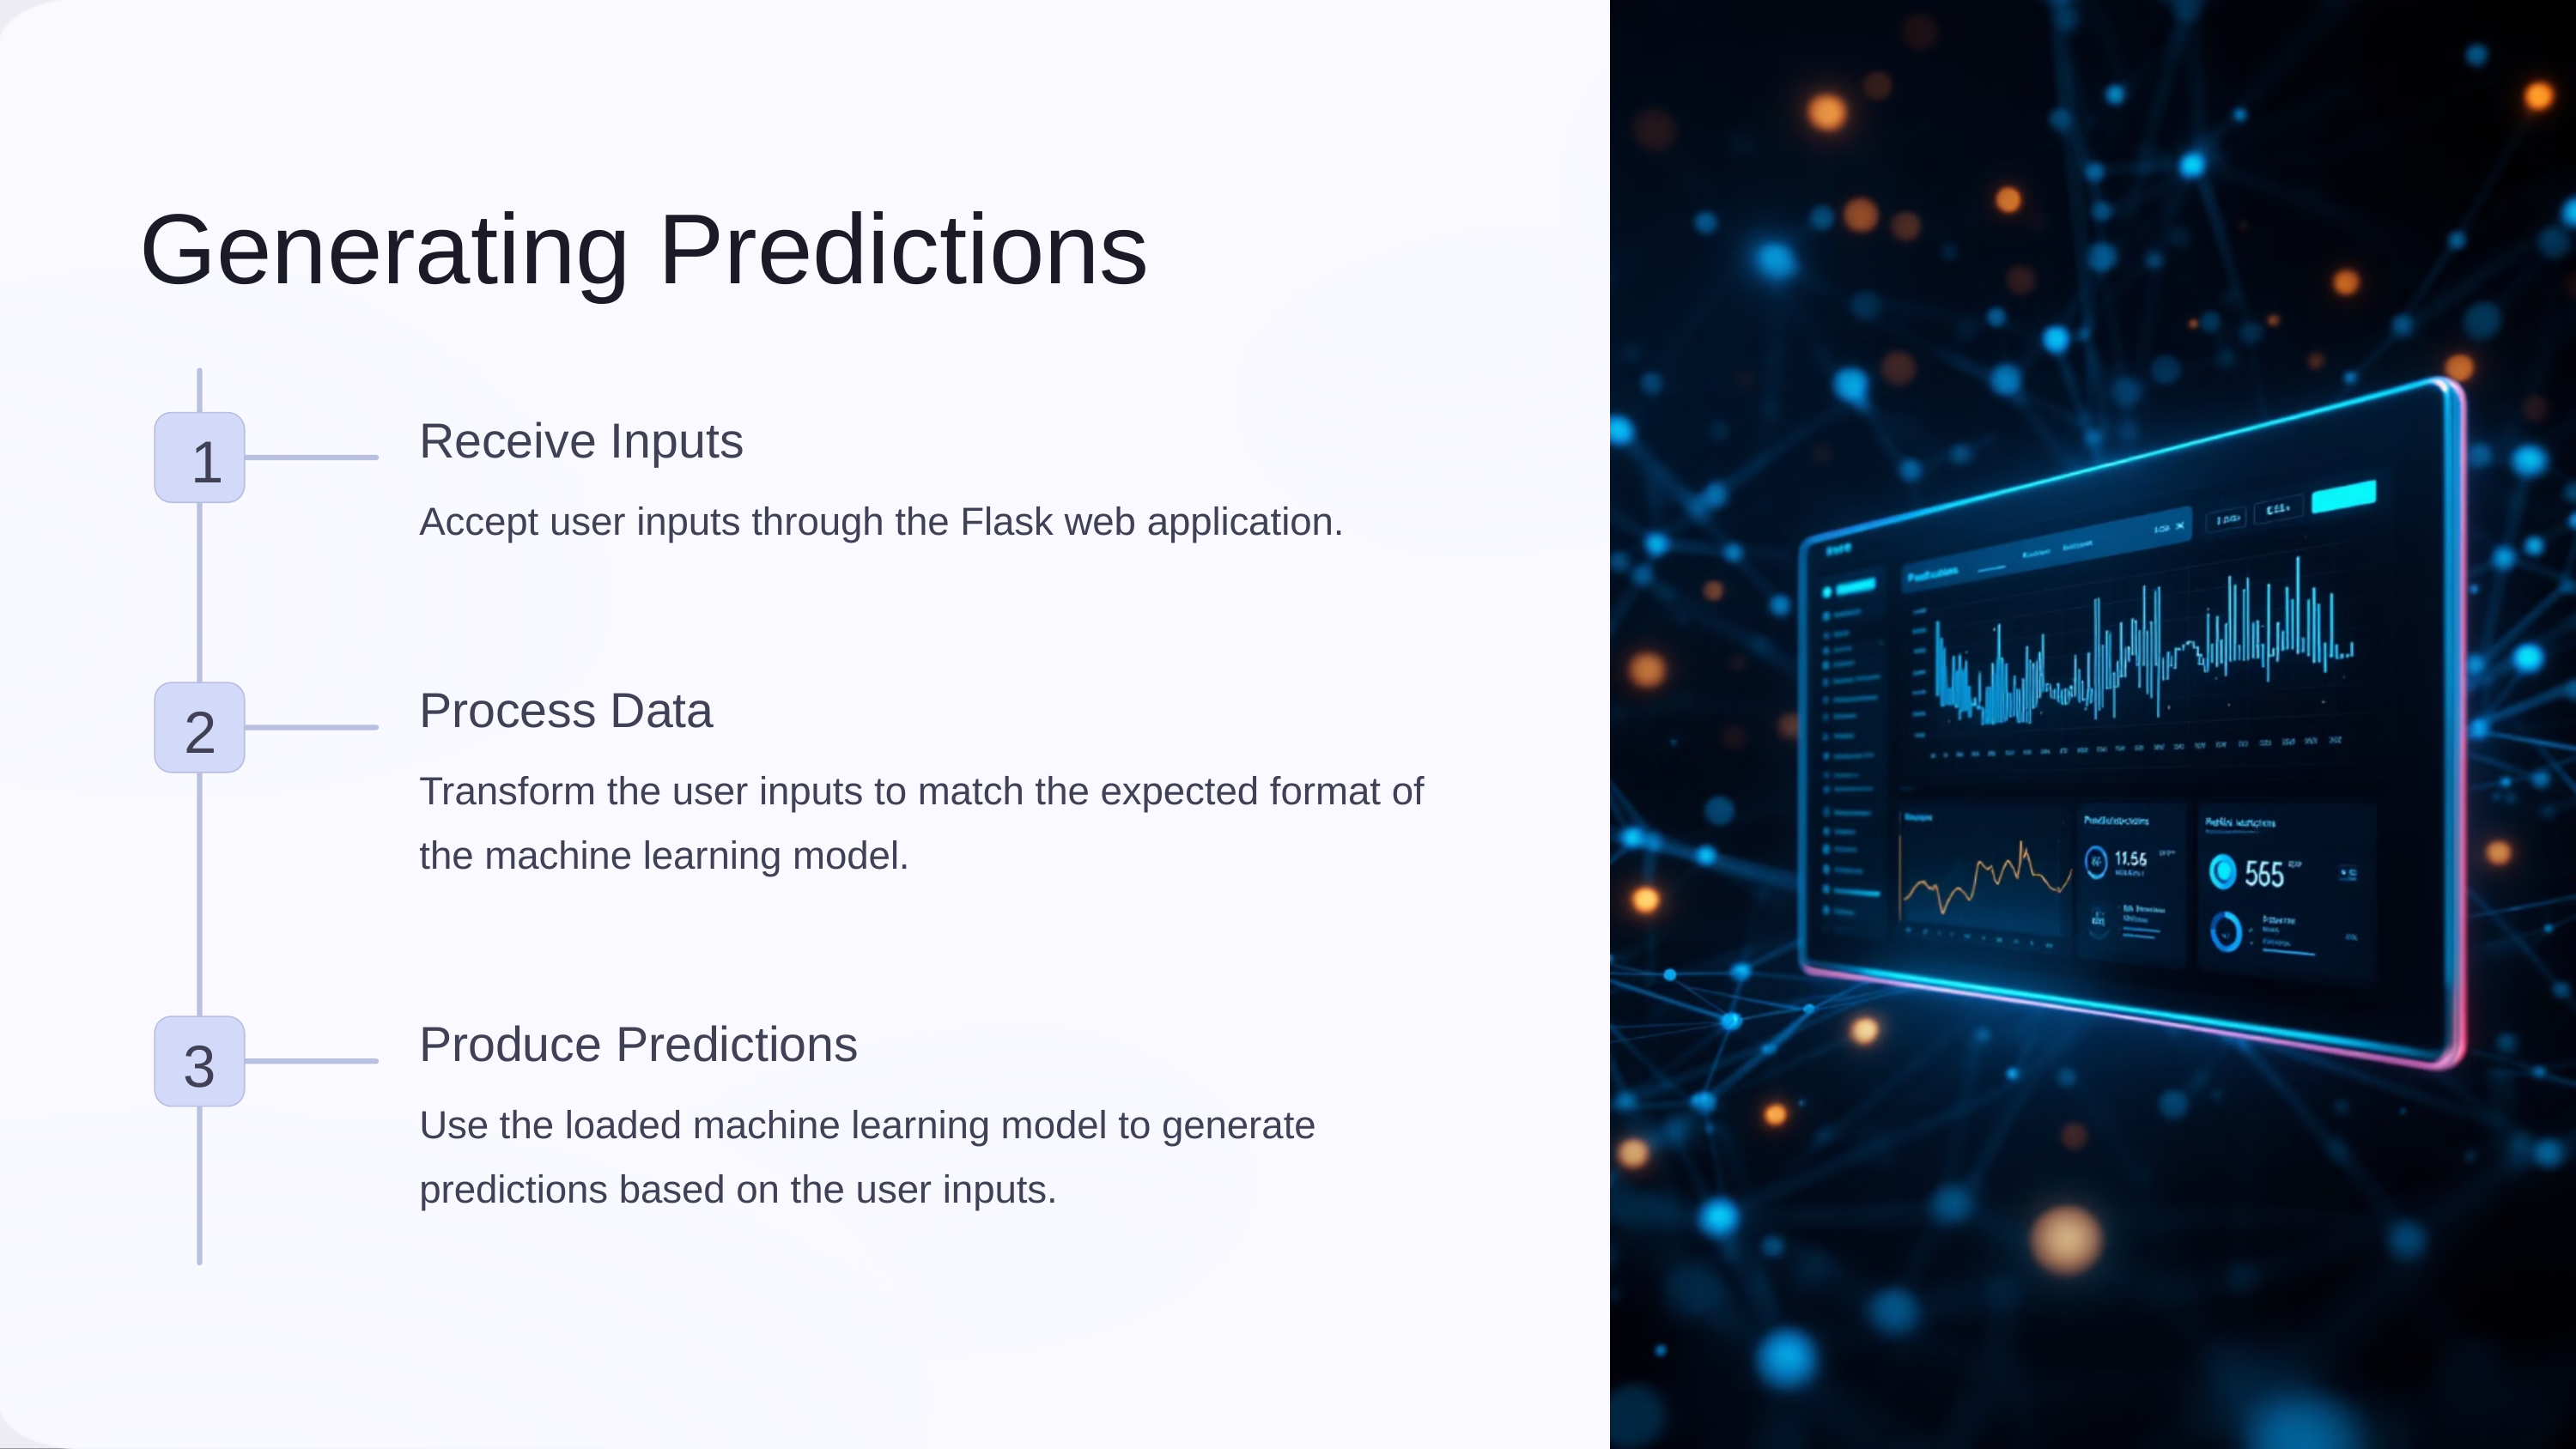

Generating Predictions

Receive Inputs

1

Accept user inputs through the Flask web application.
Process Data

2

Transform the user inputs to match the expected format of the machine learning model.
Produce Predictions

3

Use the loaded machine learning model to generate predictions based on the user inputs.